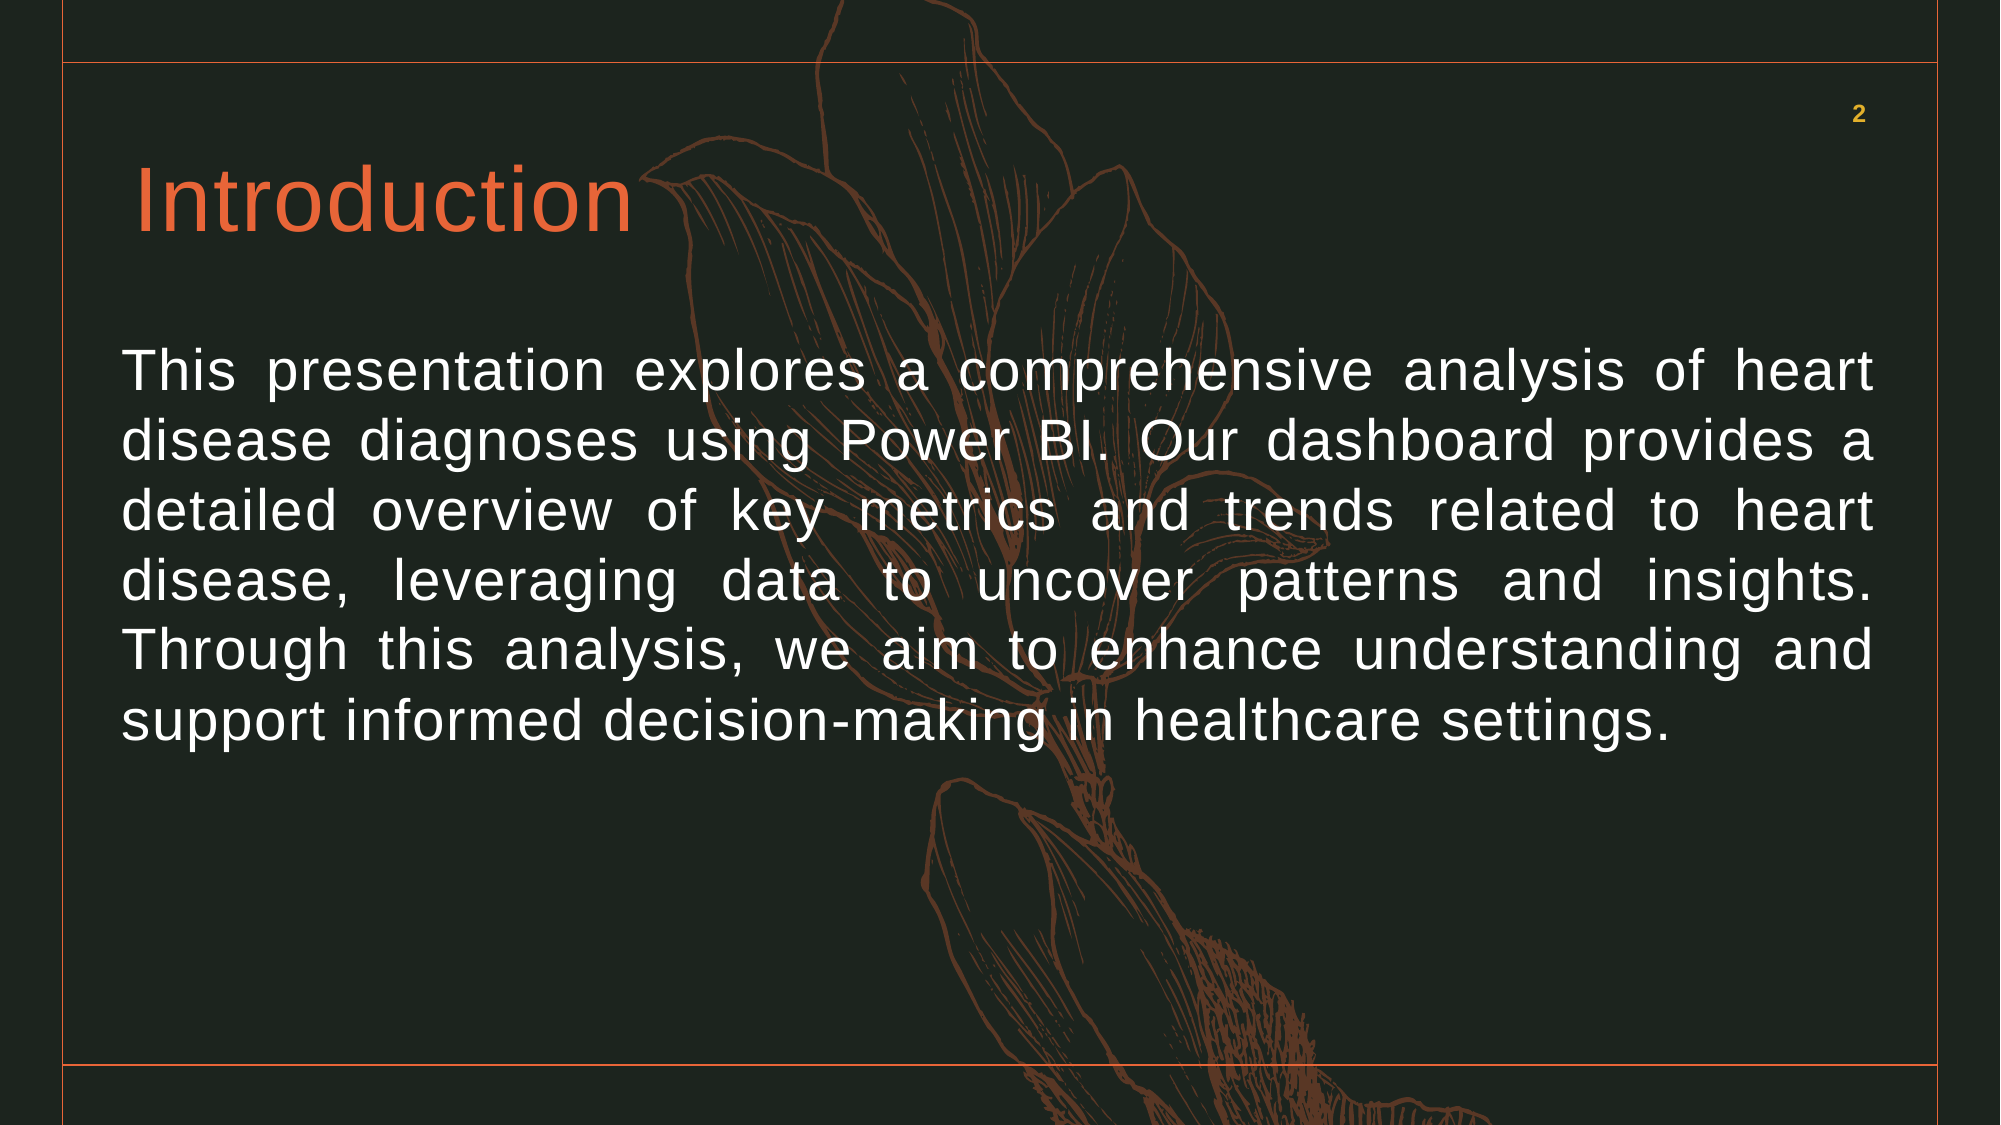

# Introduction
2
This presentation explores a comprehensive analysis of heart disease diagnoses using Power BI. Our dashboard provides a detailed overview of key metrics and trends related to heart disease, leveraging data to uncover patterns and insights. Through this analysis, we aim to enhance understanding and support informed decision-making in healthcare settings.